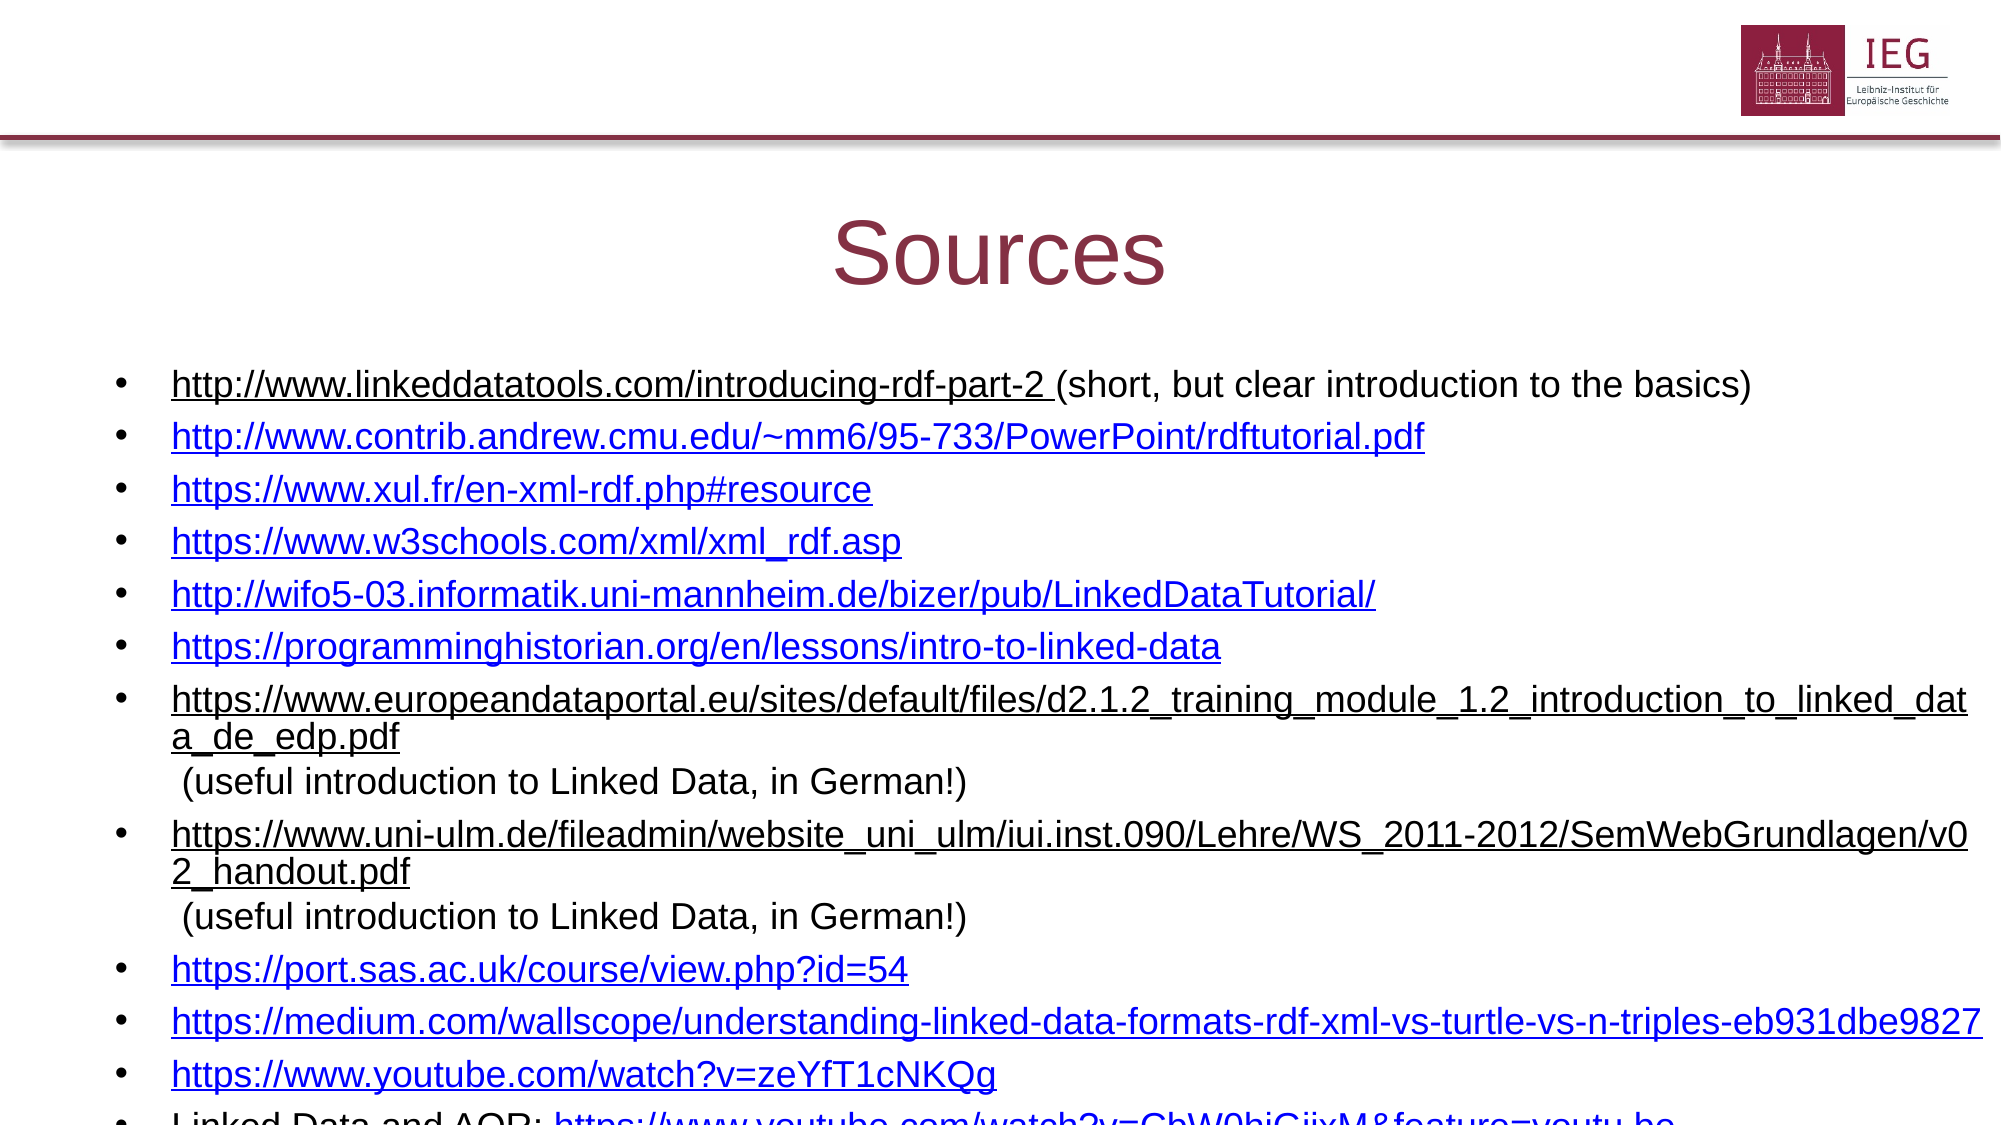

# Sources
http://www.linkeddatatools.com/introducing-rdf-part-2 (short, but clear introduction to the basics)
http://www.contrib.andrew.cmu.edu/~mm6/95-733/PowerPoint/rdftutorial.pdf
https://www.xul.fr/en-xml-rdf.php#resource
https://www.w3schools.com/xml/xml_rdf.asp
http://wifo5-03.informatik.uni-mannheim.de/bizer/pub/LinkedDataTutorial/
https://programminghistorian.org/en/lessons/intro-to-linked-data
https://www.europeandataportal.eu/sites/default/files/d2.1.2_training_module_1.2_introduction_to_linked_data_de_edp.pdf (useful introduction to Linked Data, in German!)
https://www.uni-ulm.de/fileadmin/website_uni_ulm/iui.inst.090/Lehre/WS_2011-2012/SemWebGrundlagen/v02_handout.pdf (useful introduction to Linked Data, in German!)
https://port.sas.ac.uk/course/view.php?id=54
https://medium.com/wallscope/understanding-linked-data-formats-rdf-xml-vs-turtle-vs-n-triples-eb931dbe9827
https://www.youtube.com/watch?v=zeYfT1cNKQg
Linked Data and AOR: https://www.youtube.com/watch?v=CbW0hjGjjxM&feature=youtu.be